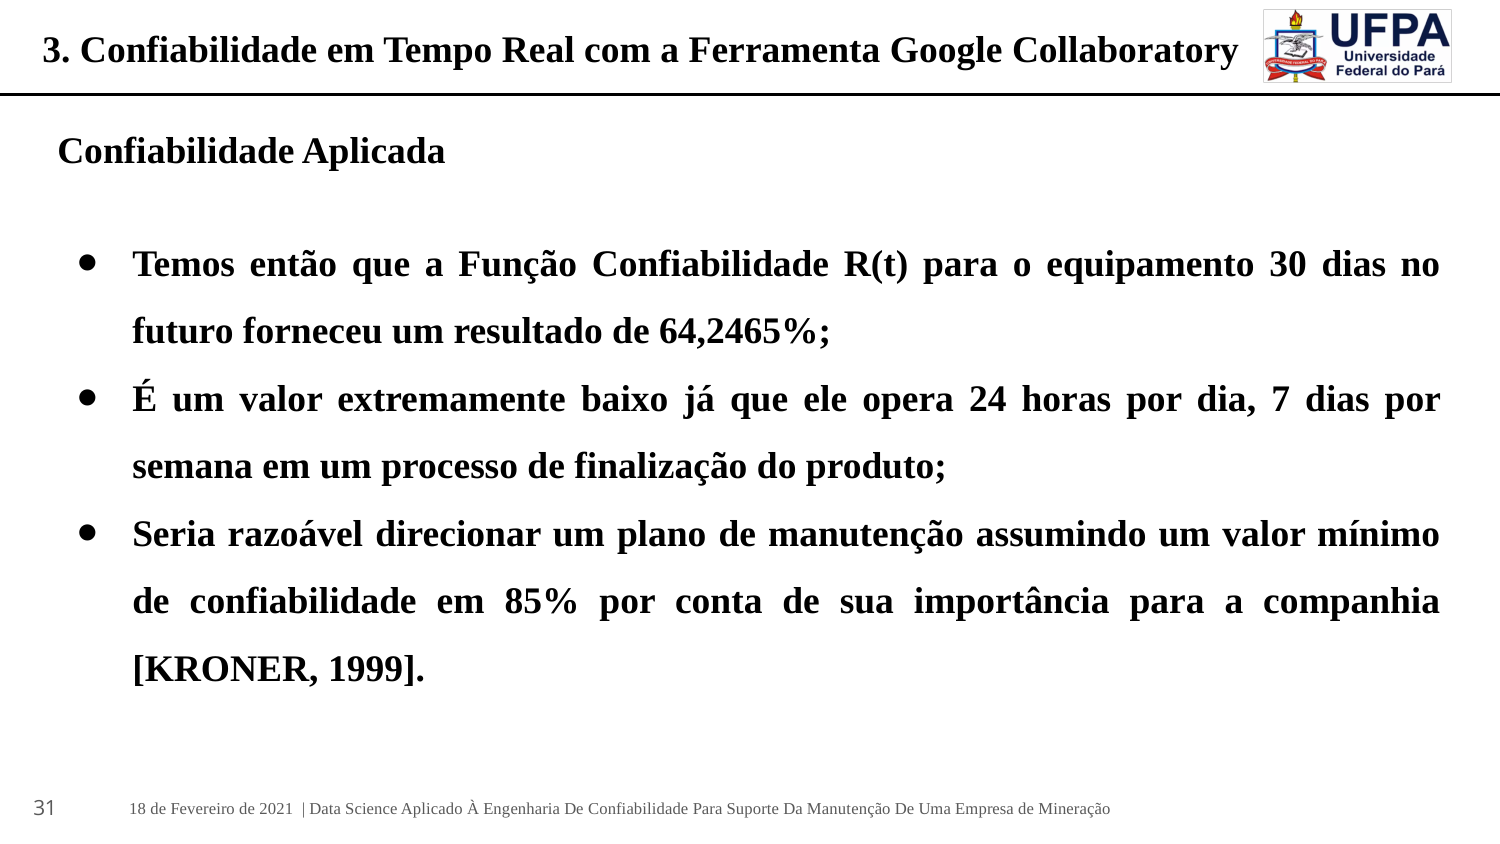

# 3. Confiabilidade em Tempo Real com a Ferramenta Google Collaboratory
Confiabilidade Aplicada

Temos então que a Função Confiabilidade R(t) para o equipamento 30 dias no futuro forneceu um resultado de 64,2465%;
É um valor extremamente baixo já que ele opera 24 horas por dia, 7 dias por semana em um processo de finalização do produto;
Seria razoável direcionar um plano de manutenção assumindo um valor mínimo de confiabilidade em 85% por conta de sua importância para a companhia [KRONER, 1999].